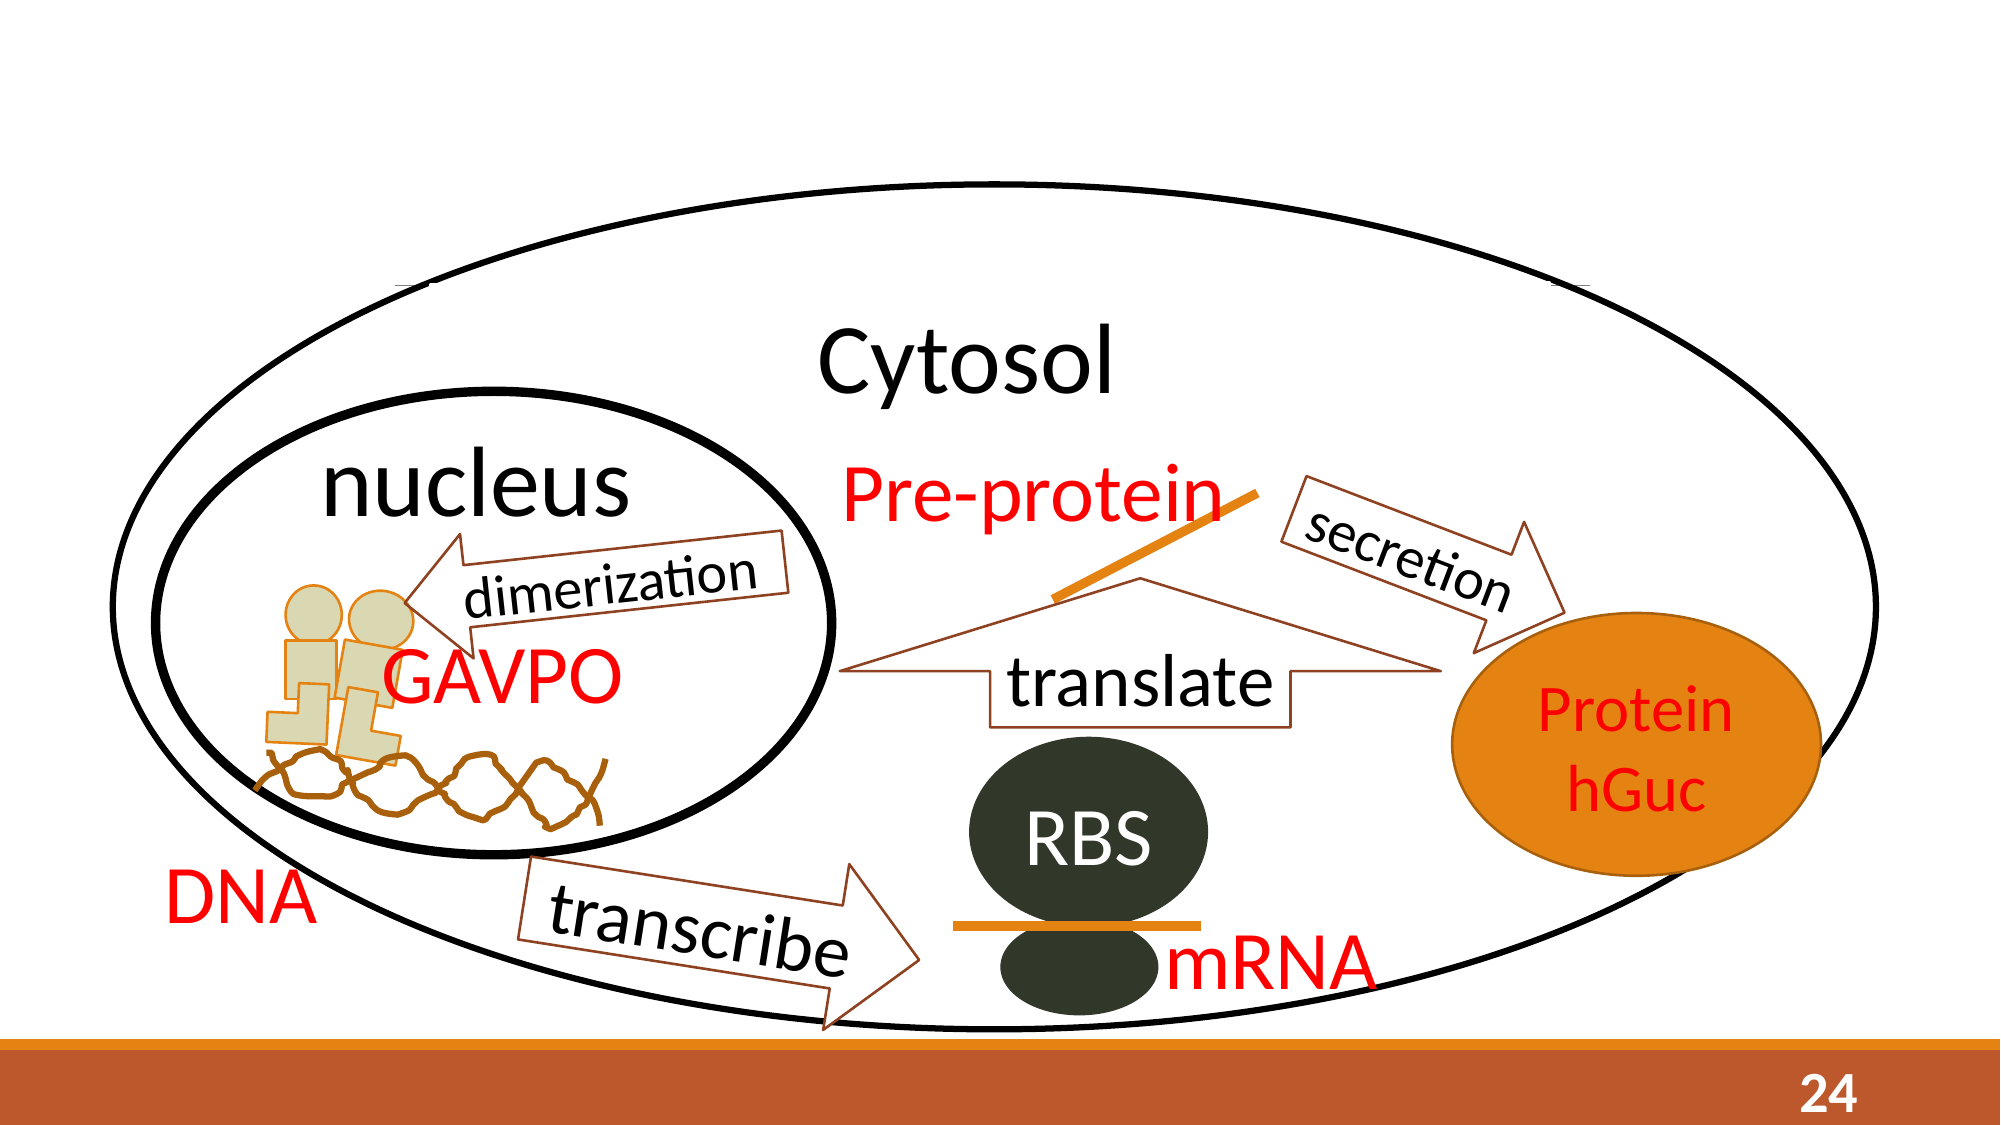

#

Cytosol

nucleus
Pre-protein
secretion
dimerization
translate

GAVPO
Protein
hGuc
RBS

DNA
transcribe
mRNA

24